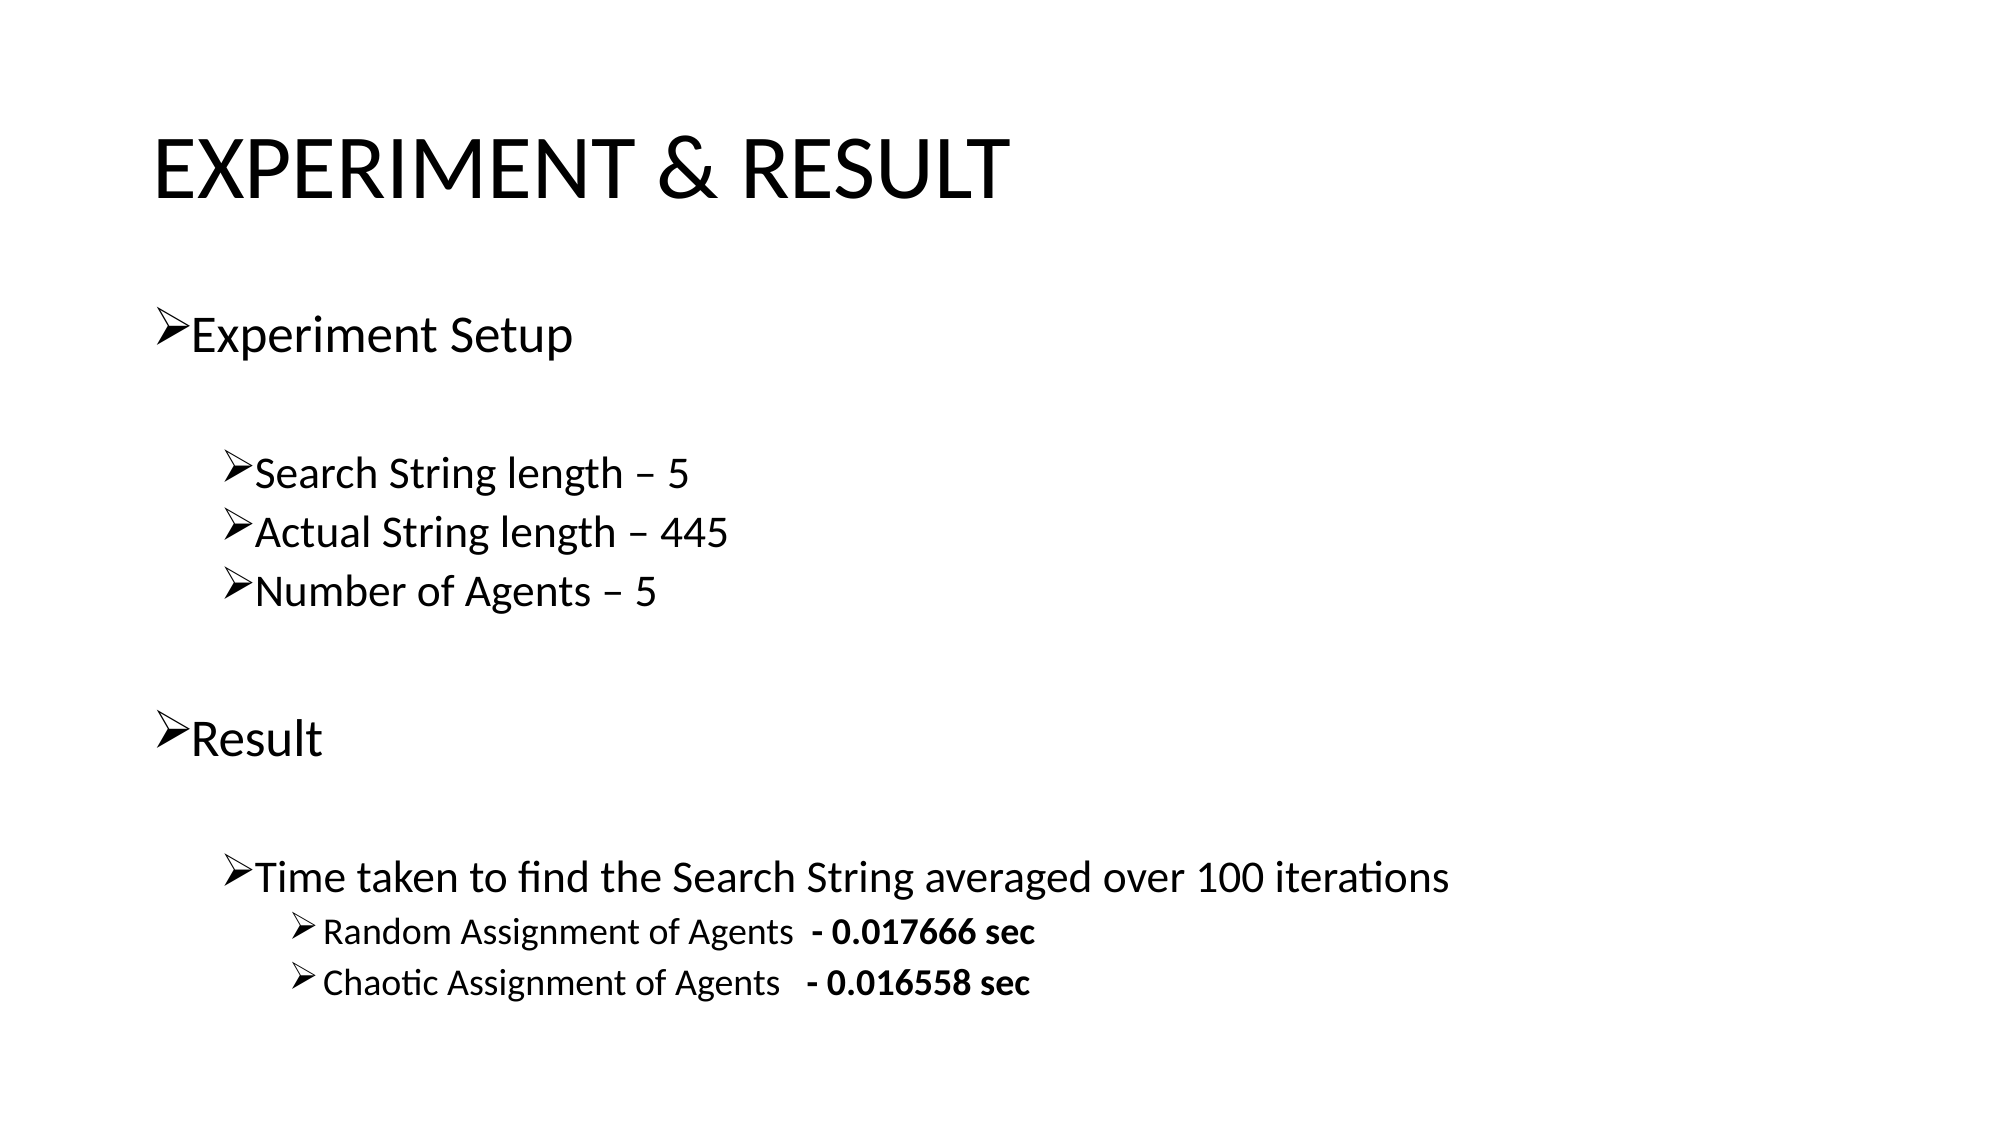

# EXPERIMENT & RESULT
Experiment Setup

Search String length – 5
Actual String length – 445
Number of Agents – 5

Result

Time taken to find the Search String averaged over 100 iterations
Random Assignment of Agents  - 0.017666 sec
Chaotic Assignment of Agents   - 0.016558 sec